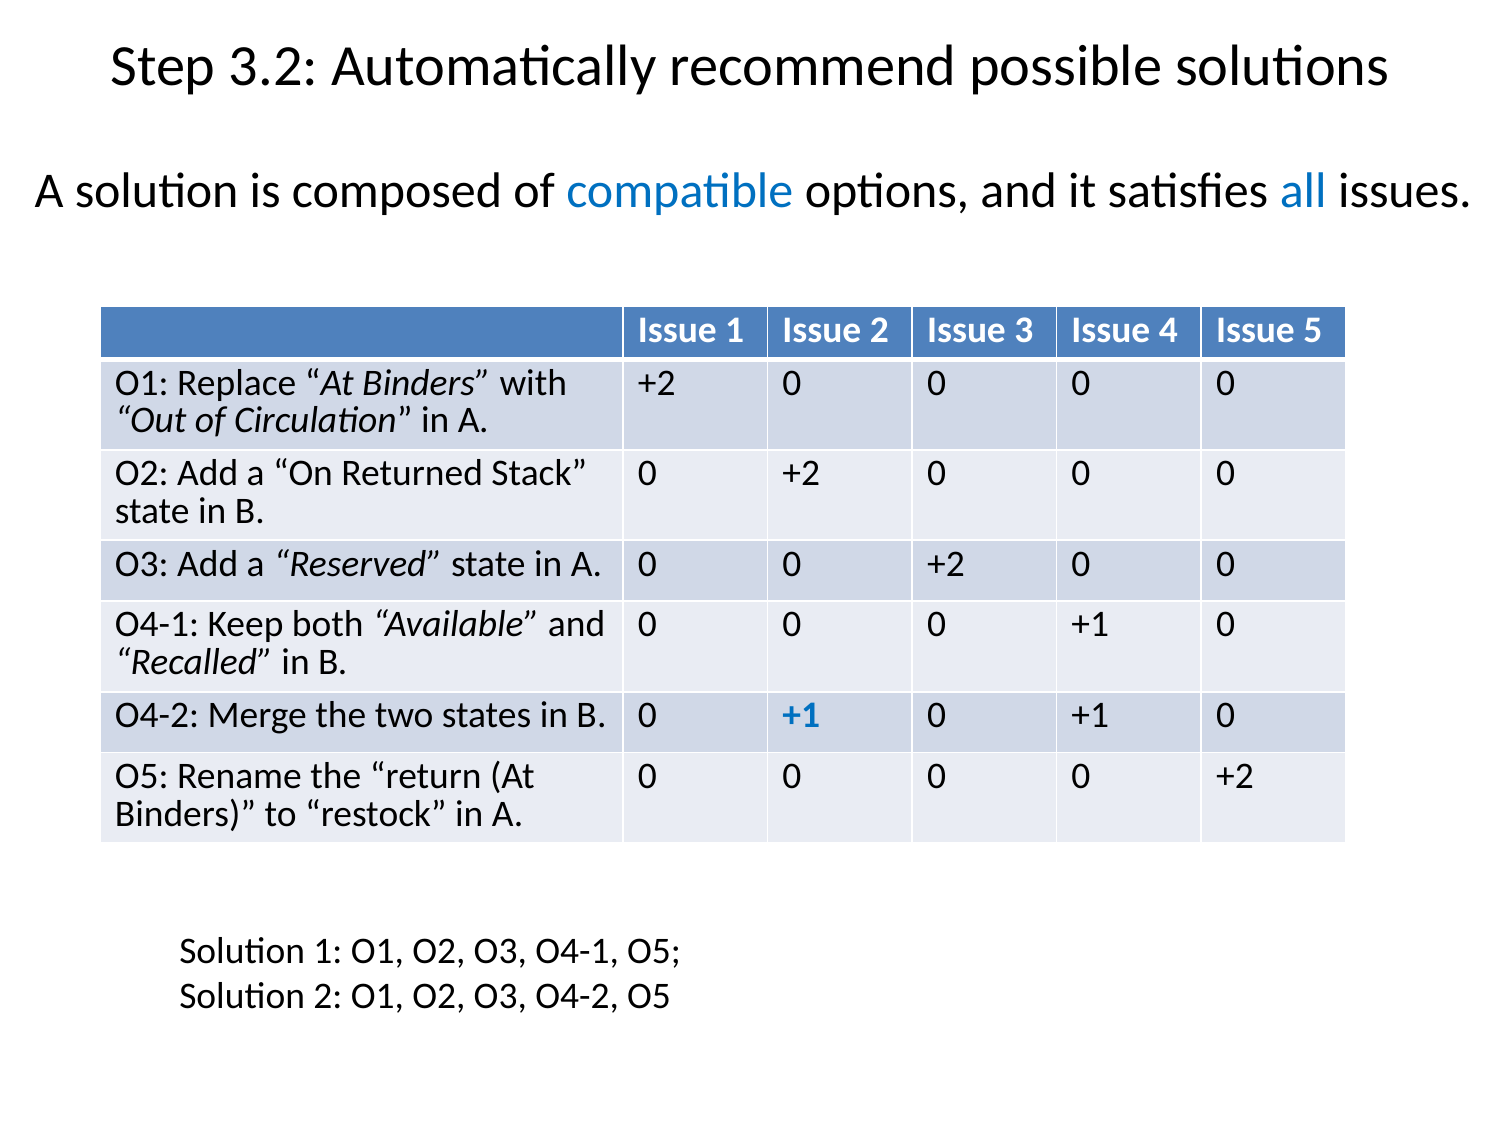

# Step 3.2: Automatically recommend possible solutions
A solution is composed of compatible options, and it satisfies all issues.
|  | Issue 1 | Issue 2 | Issue 3 | Issue 4 | Issue 5 |
| --- | --- | --- | --- | --- | --- |
| O1: Replace “At Binders” with “Out of Circulation” in A. | +2 | 0 | 0 | 0 | 0 |
| O2: Add a “On Returned Stack” state in B. | 0 | +2 | 0 | 0 | 0 |
| O3: Add a “Reserved” state in A. | 0 | 0 | +2 | 0 | 0 |
| O4-1: Keep both “Available” and “Recalled” in B. | 0 | 0 | 0 | +1 | 0 |
| O4-2: Merge the two states in B. | 0 | +1 | 0 | +1 | 0 |
| O5: Rename the “return (At Binders)” to “restock” in A. | 0 | 0 | 0 | 0 | +2 |
Solution 1: O1, O2, O3, O4-1, O5;
Solution 2: O1, O2, O3, O4-2, O5